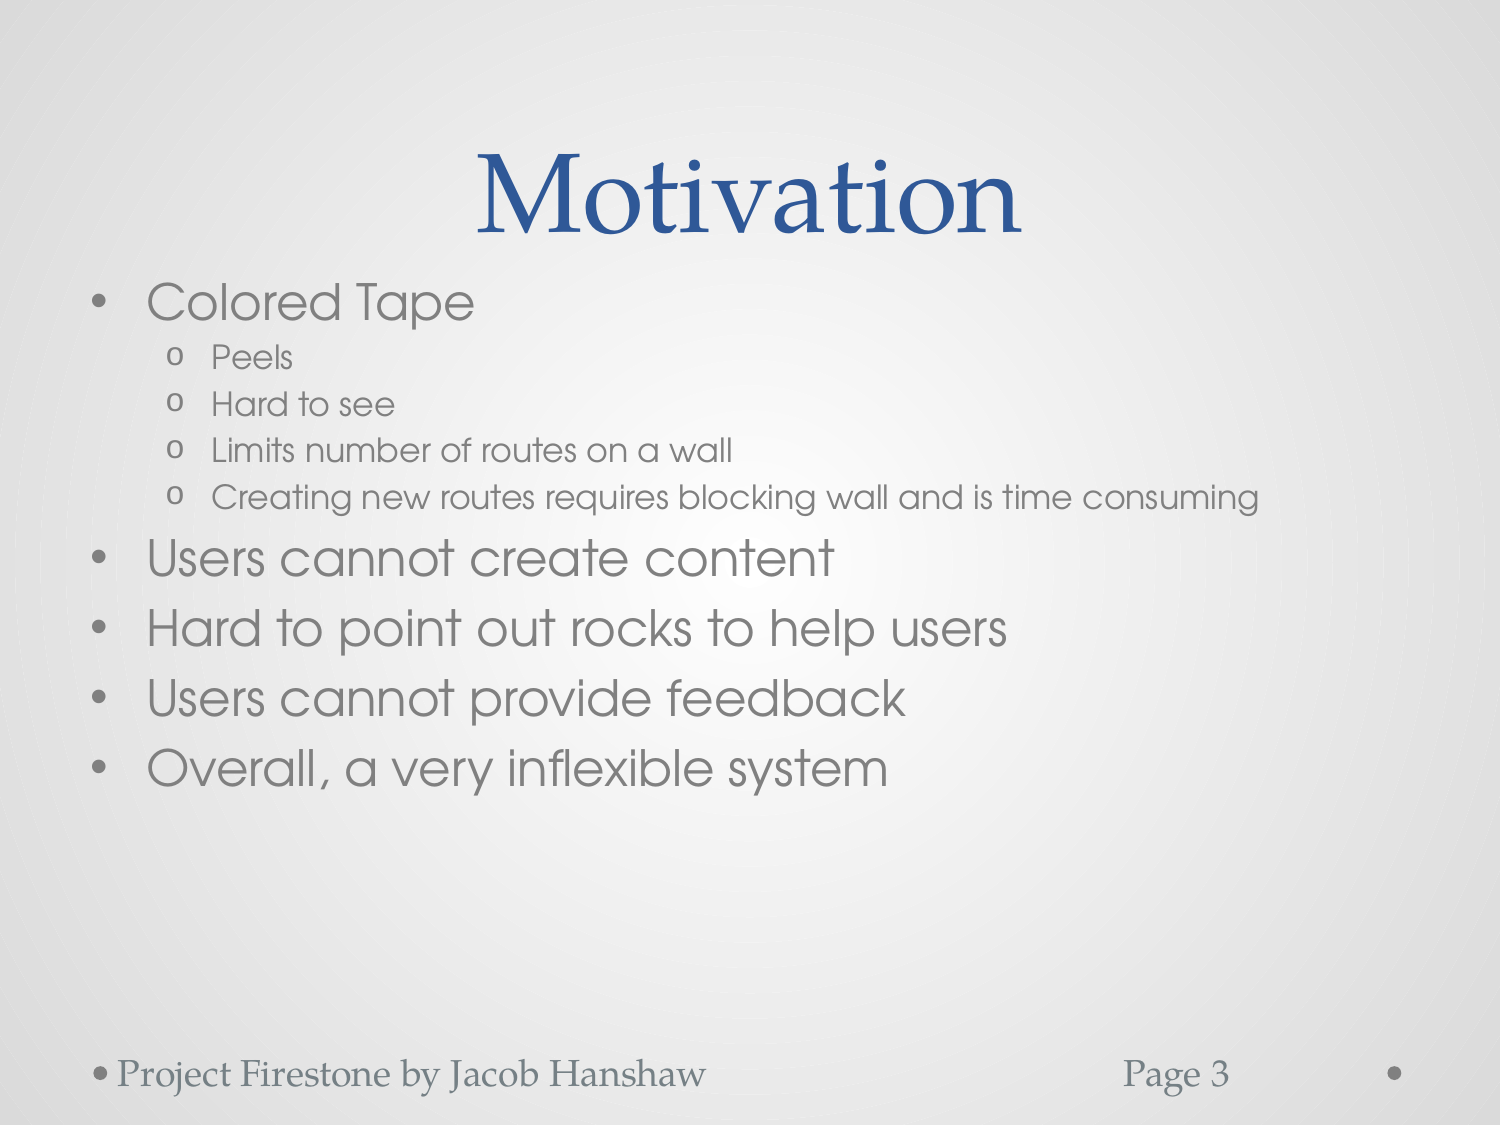

# Motivation
Colored Tape
Peels
Hard to see
Limits number of routes on a wall
Creating new routes requires blocking wall and is time consuming
Users cannot create content
Hard to point out rocks to help users
Users cannot provide feedback
Overall, a very inflexible system

Project Firestone by Jacob Hanshaw 	     	                           Page 3